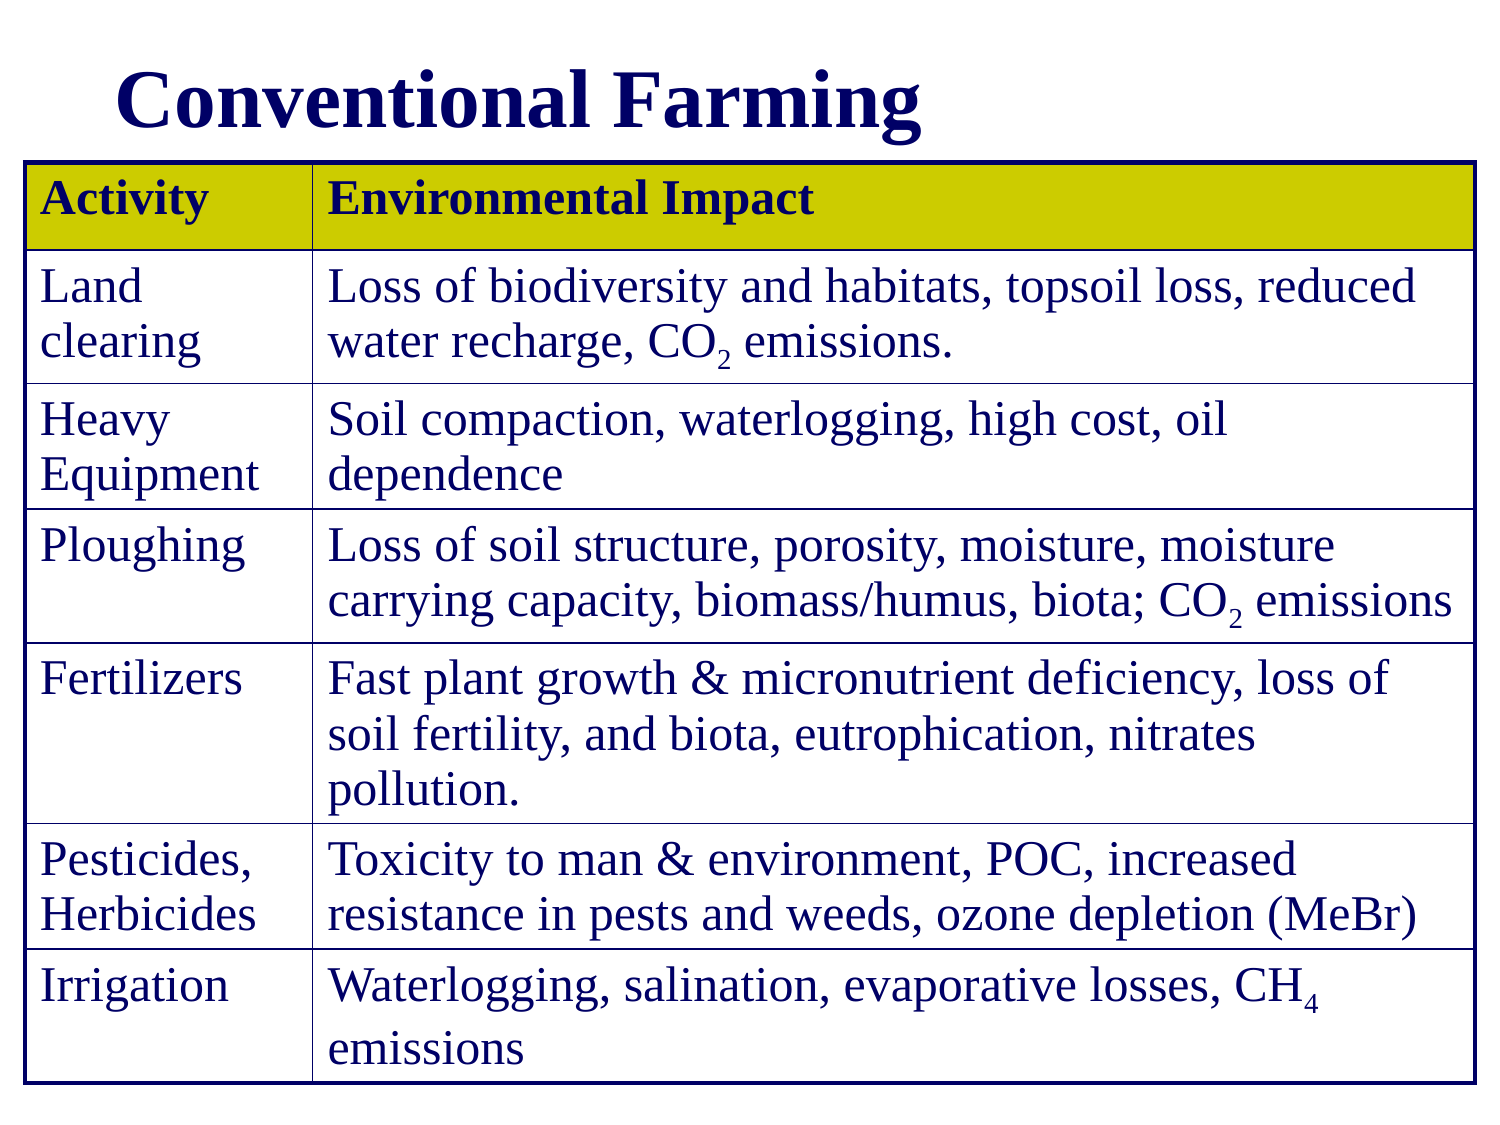

# Conventional Farming
| Activity | Environmental Impact |
| --- | --- |
| Land clearing | Loss of biodiversity and habitats, topsoil loss, reduced water recharge, CO2 emissions. |
| Heavy Equipment | Soil compaction, waterlogging, high cost, oil dependence |
| Ploughing | Loss of soil structure, porosity, moisture, moisture carrying capacity, biomass/humus, biota; CO2 emissions |
| Fertilizers | Fast plant growth & micronutrient deficiency, loss of soil fertility, and biota, eutrophication, nitrates pollution. |
| Pesticides, Herbicides | Toxicity to man & environment, POC, increased resistance in pests and weeds, ozone depletion (MeBr) |
| Irrigation | Waterlogging, salination, evaporative losses, CH4 emissions |